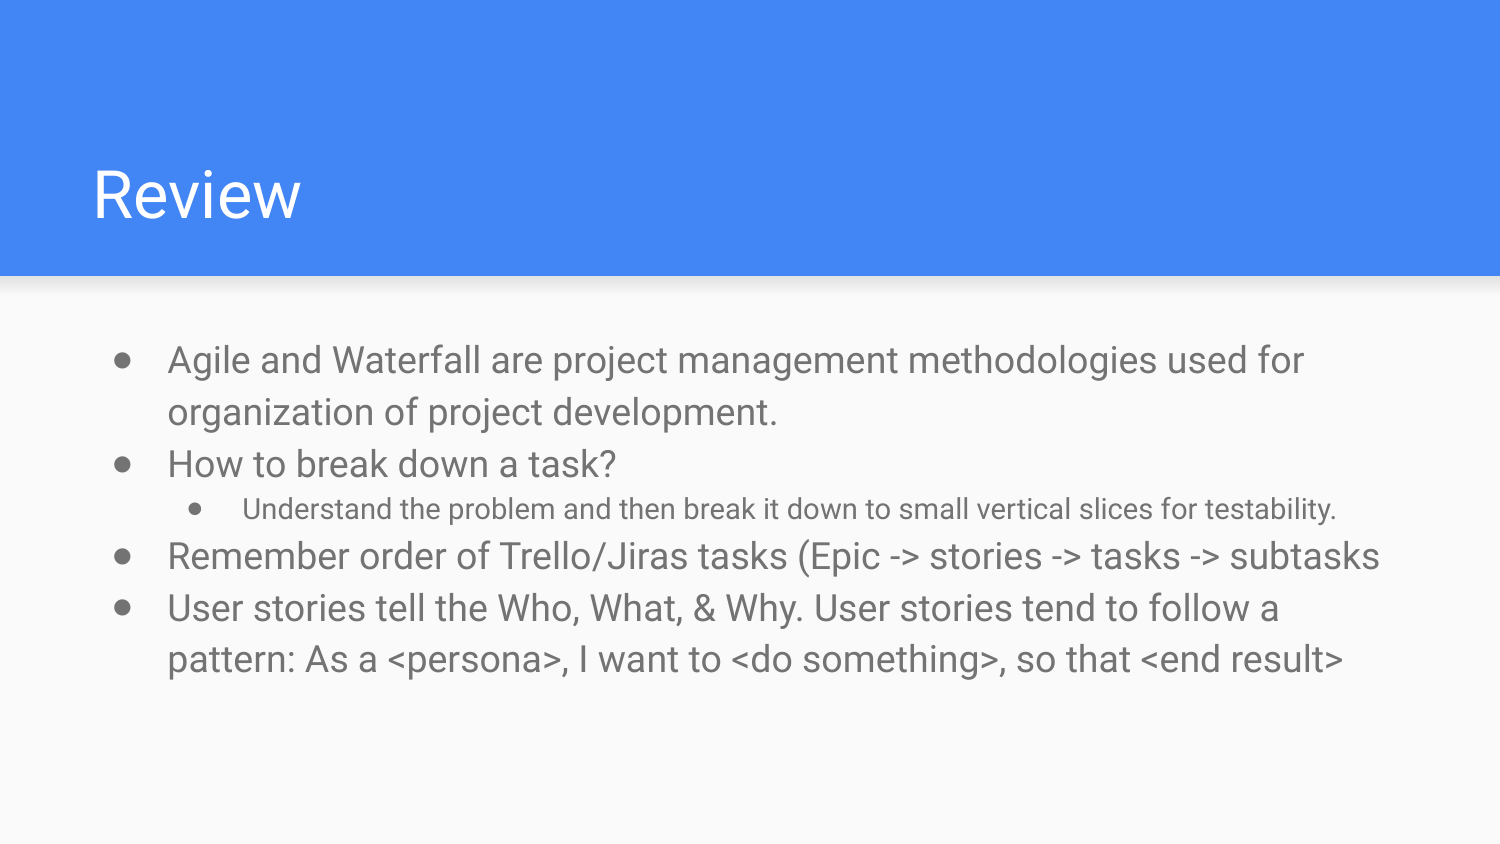

# Review
Agile and Waterfall are project management methodologies used for organization of project development.
How to break down a task?
Understand the problem and then break it down to small vertical slices for testability.
Remember order of Trello/Jiras tasks (Epic -> stories -> tasks -> subtasks
User stories tell the Who, What, & Why. User stories tend to follow a pattern: As a <persona>, I want to <do something>, so that <end result>